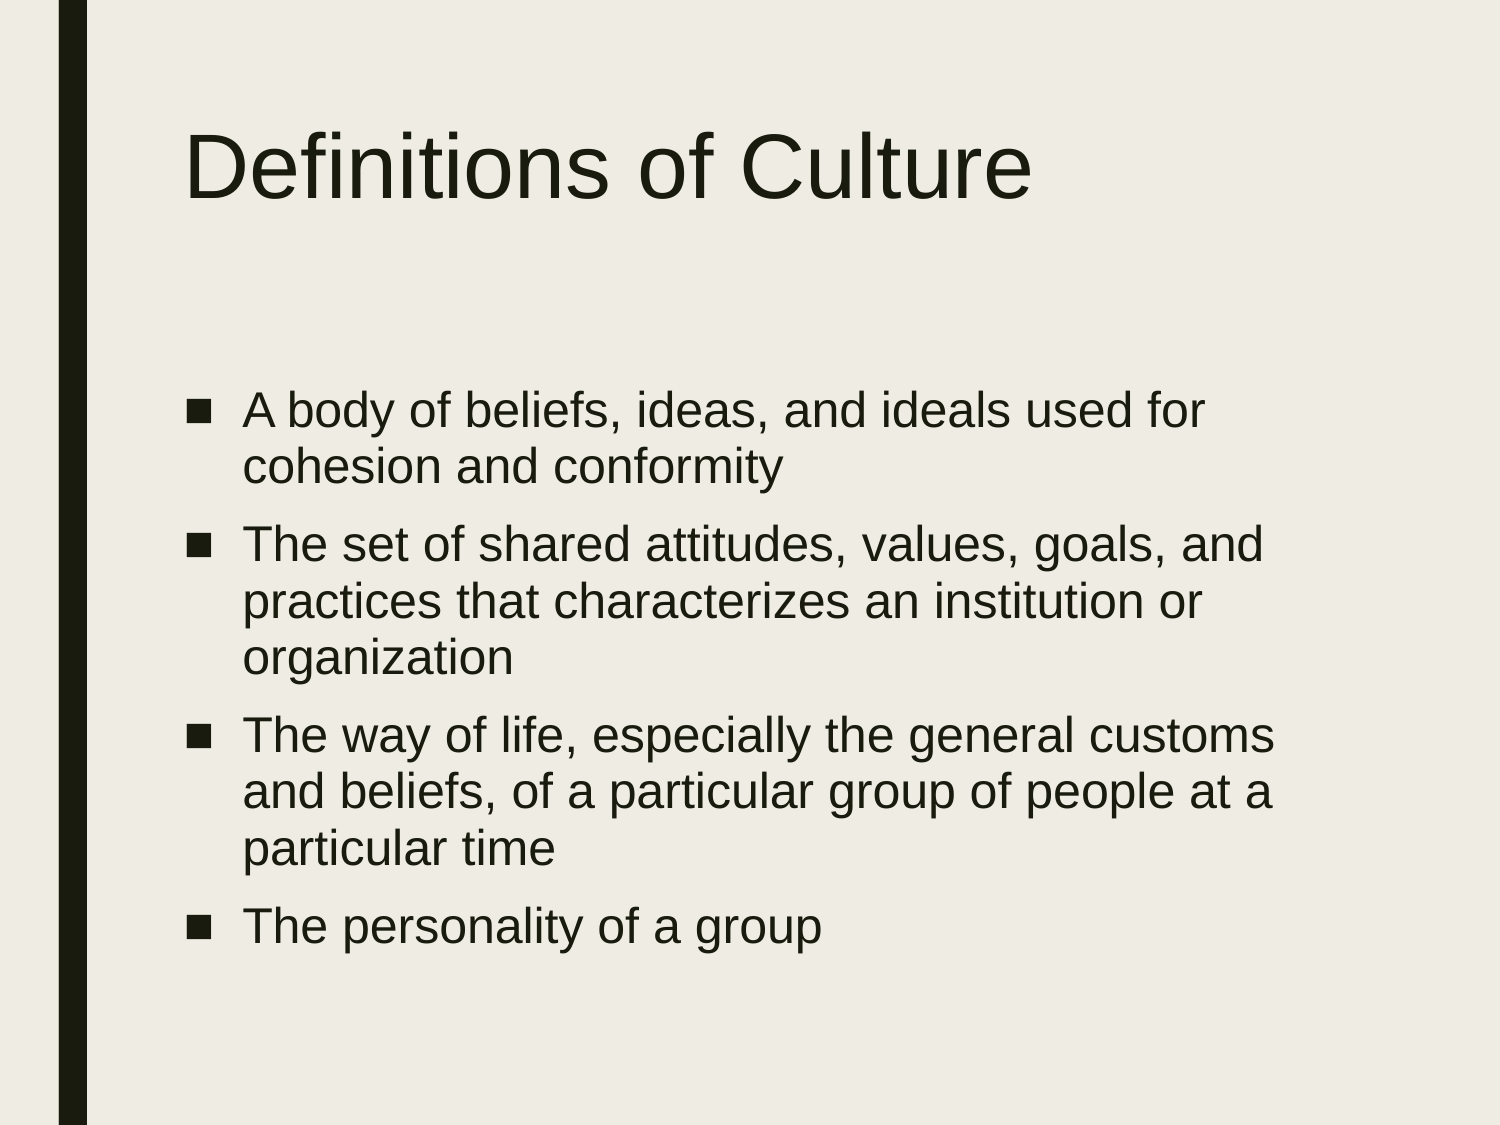

# Definitions of Culture
A body of beliefs, ideas, and ideals used for cohesion and conformity
The set of shared attitudes, values, goals, and practices that characterizes an institution or organization
The way of life, especially the general customs and beliefs, of a particular group of people at a particular time
The personality of a group